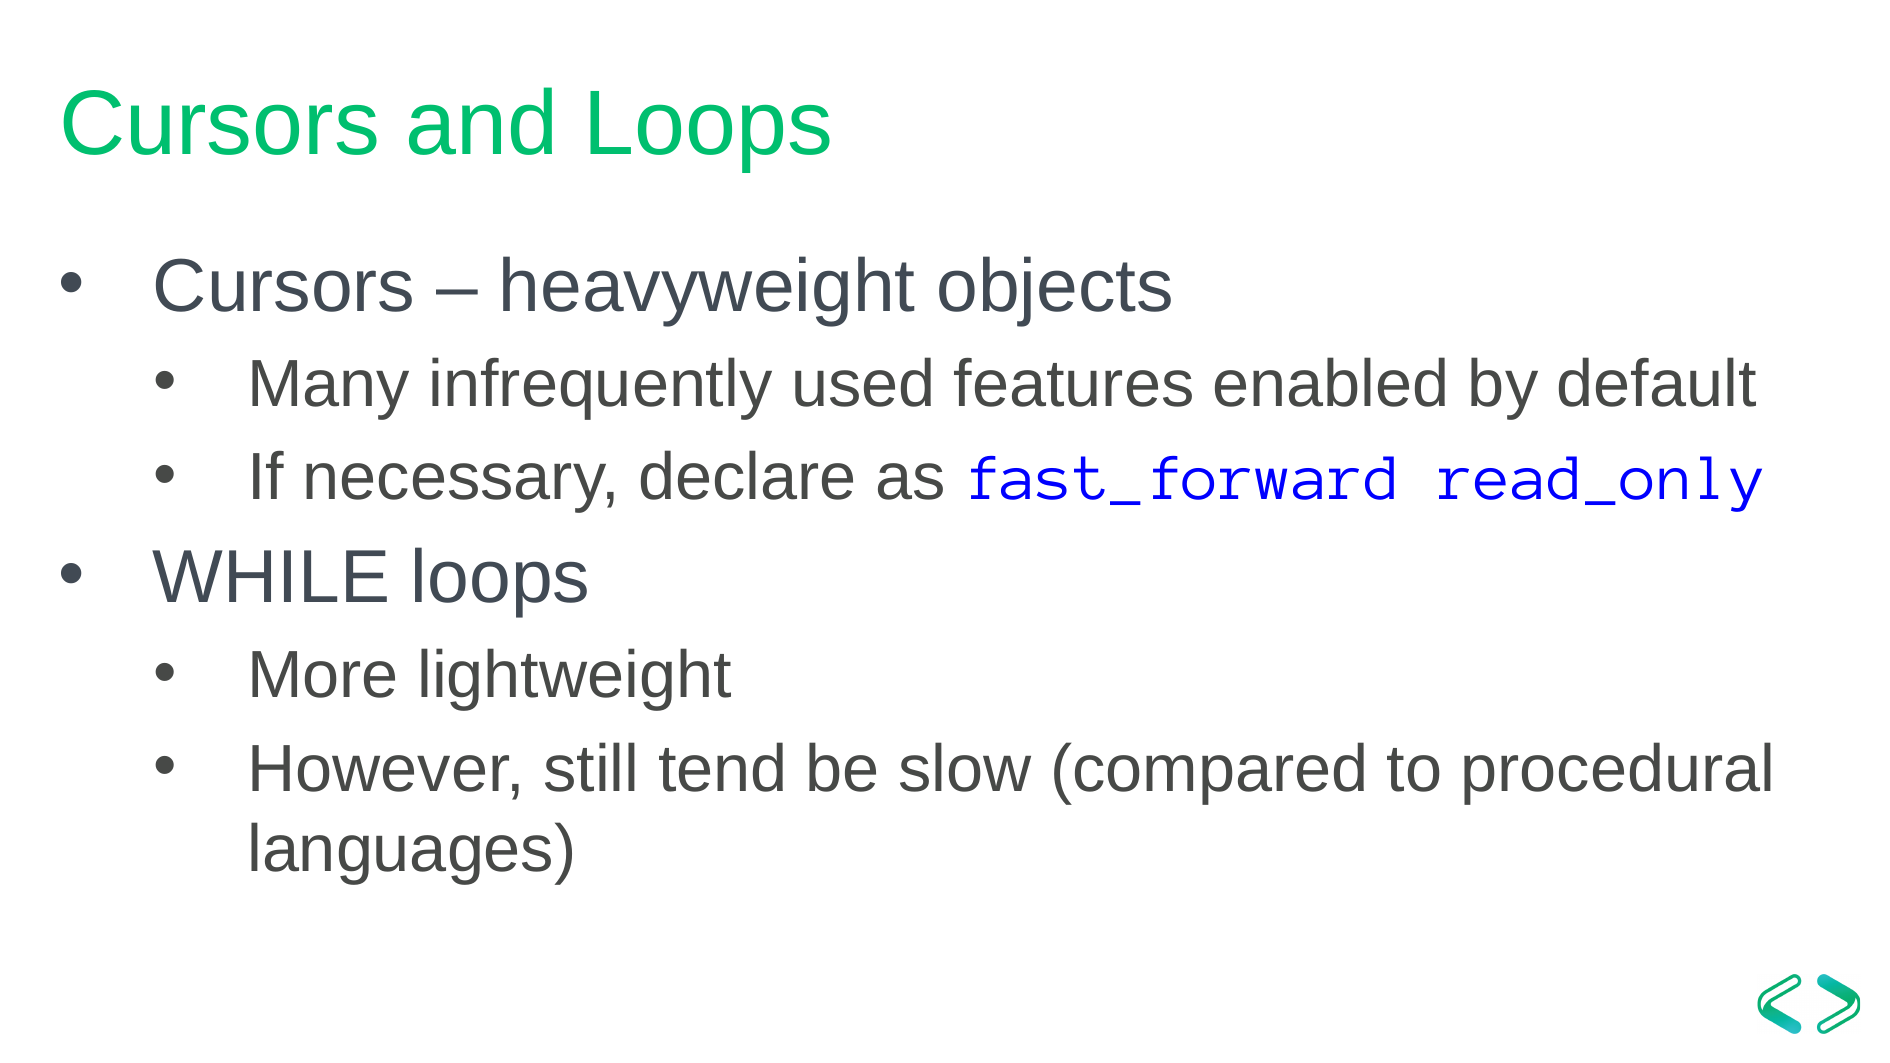

# Cursors and Loops
Cursors – heavyweight objects
Many infrequently used features enabled by default
If necessary, declare as fast_forward read_only
WHILE loops
More lightweight
However, still tend be slow (compared to procedural languages)